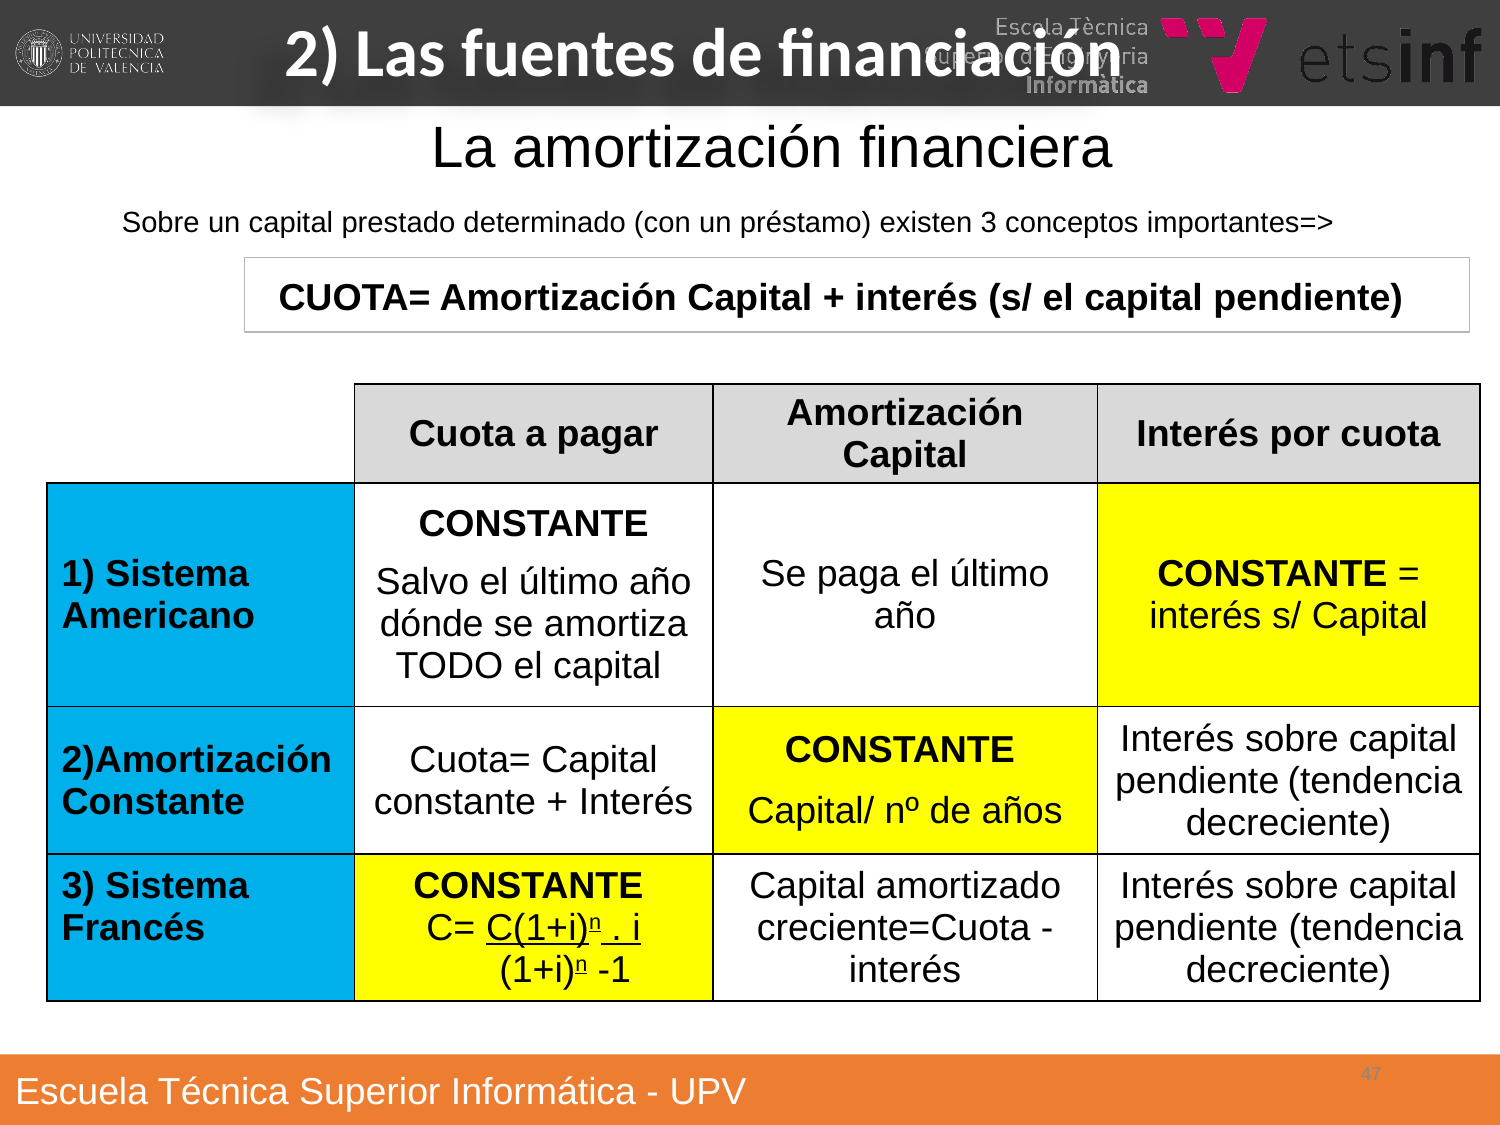

2) Las fuentes de financiación
La amortización financiera
Sobre un capital prestado determinado (con un préstamo) existen 3 conceptos importantes=>

                   CUOTA= Amortización Capital + interés (s/ el capital pendiente)

|  | Cuota a pagar | Amortización Capital | Interés por cuota |
| --- | --- | --- | --- |
| 1) Sistema Americano | CONSTANTE Salvo el último año dónde se amortiza TODO el capital | Se paga el último año | CONSTANTE = interés s/ Capital |
| 2)Amortización Constante | Cuota= Capital constante + Interés | CONSTANTE Capital/ nº de años | Interés sobre capital pendiente (tendencia decreciente) |
| 3) Sistema Francés | CONSTANTE C= C(1+i)n . i (1+i)n -1 | Capital amortizado creciente=Cuota - interés | Interés sobre capital pendiente (tendencia decreciente) |
47